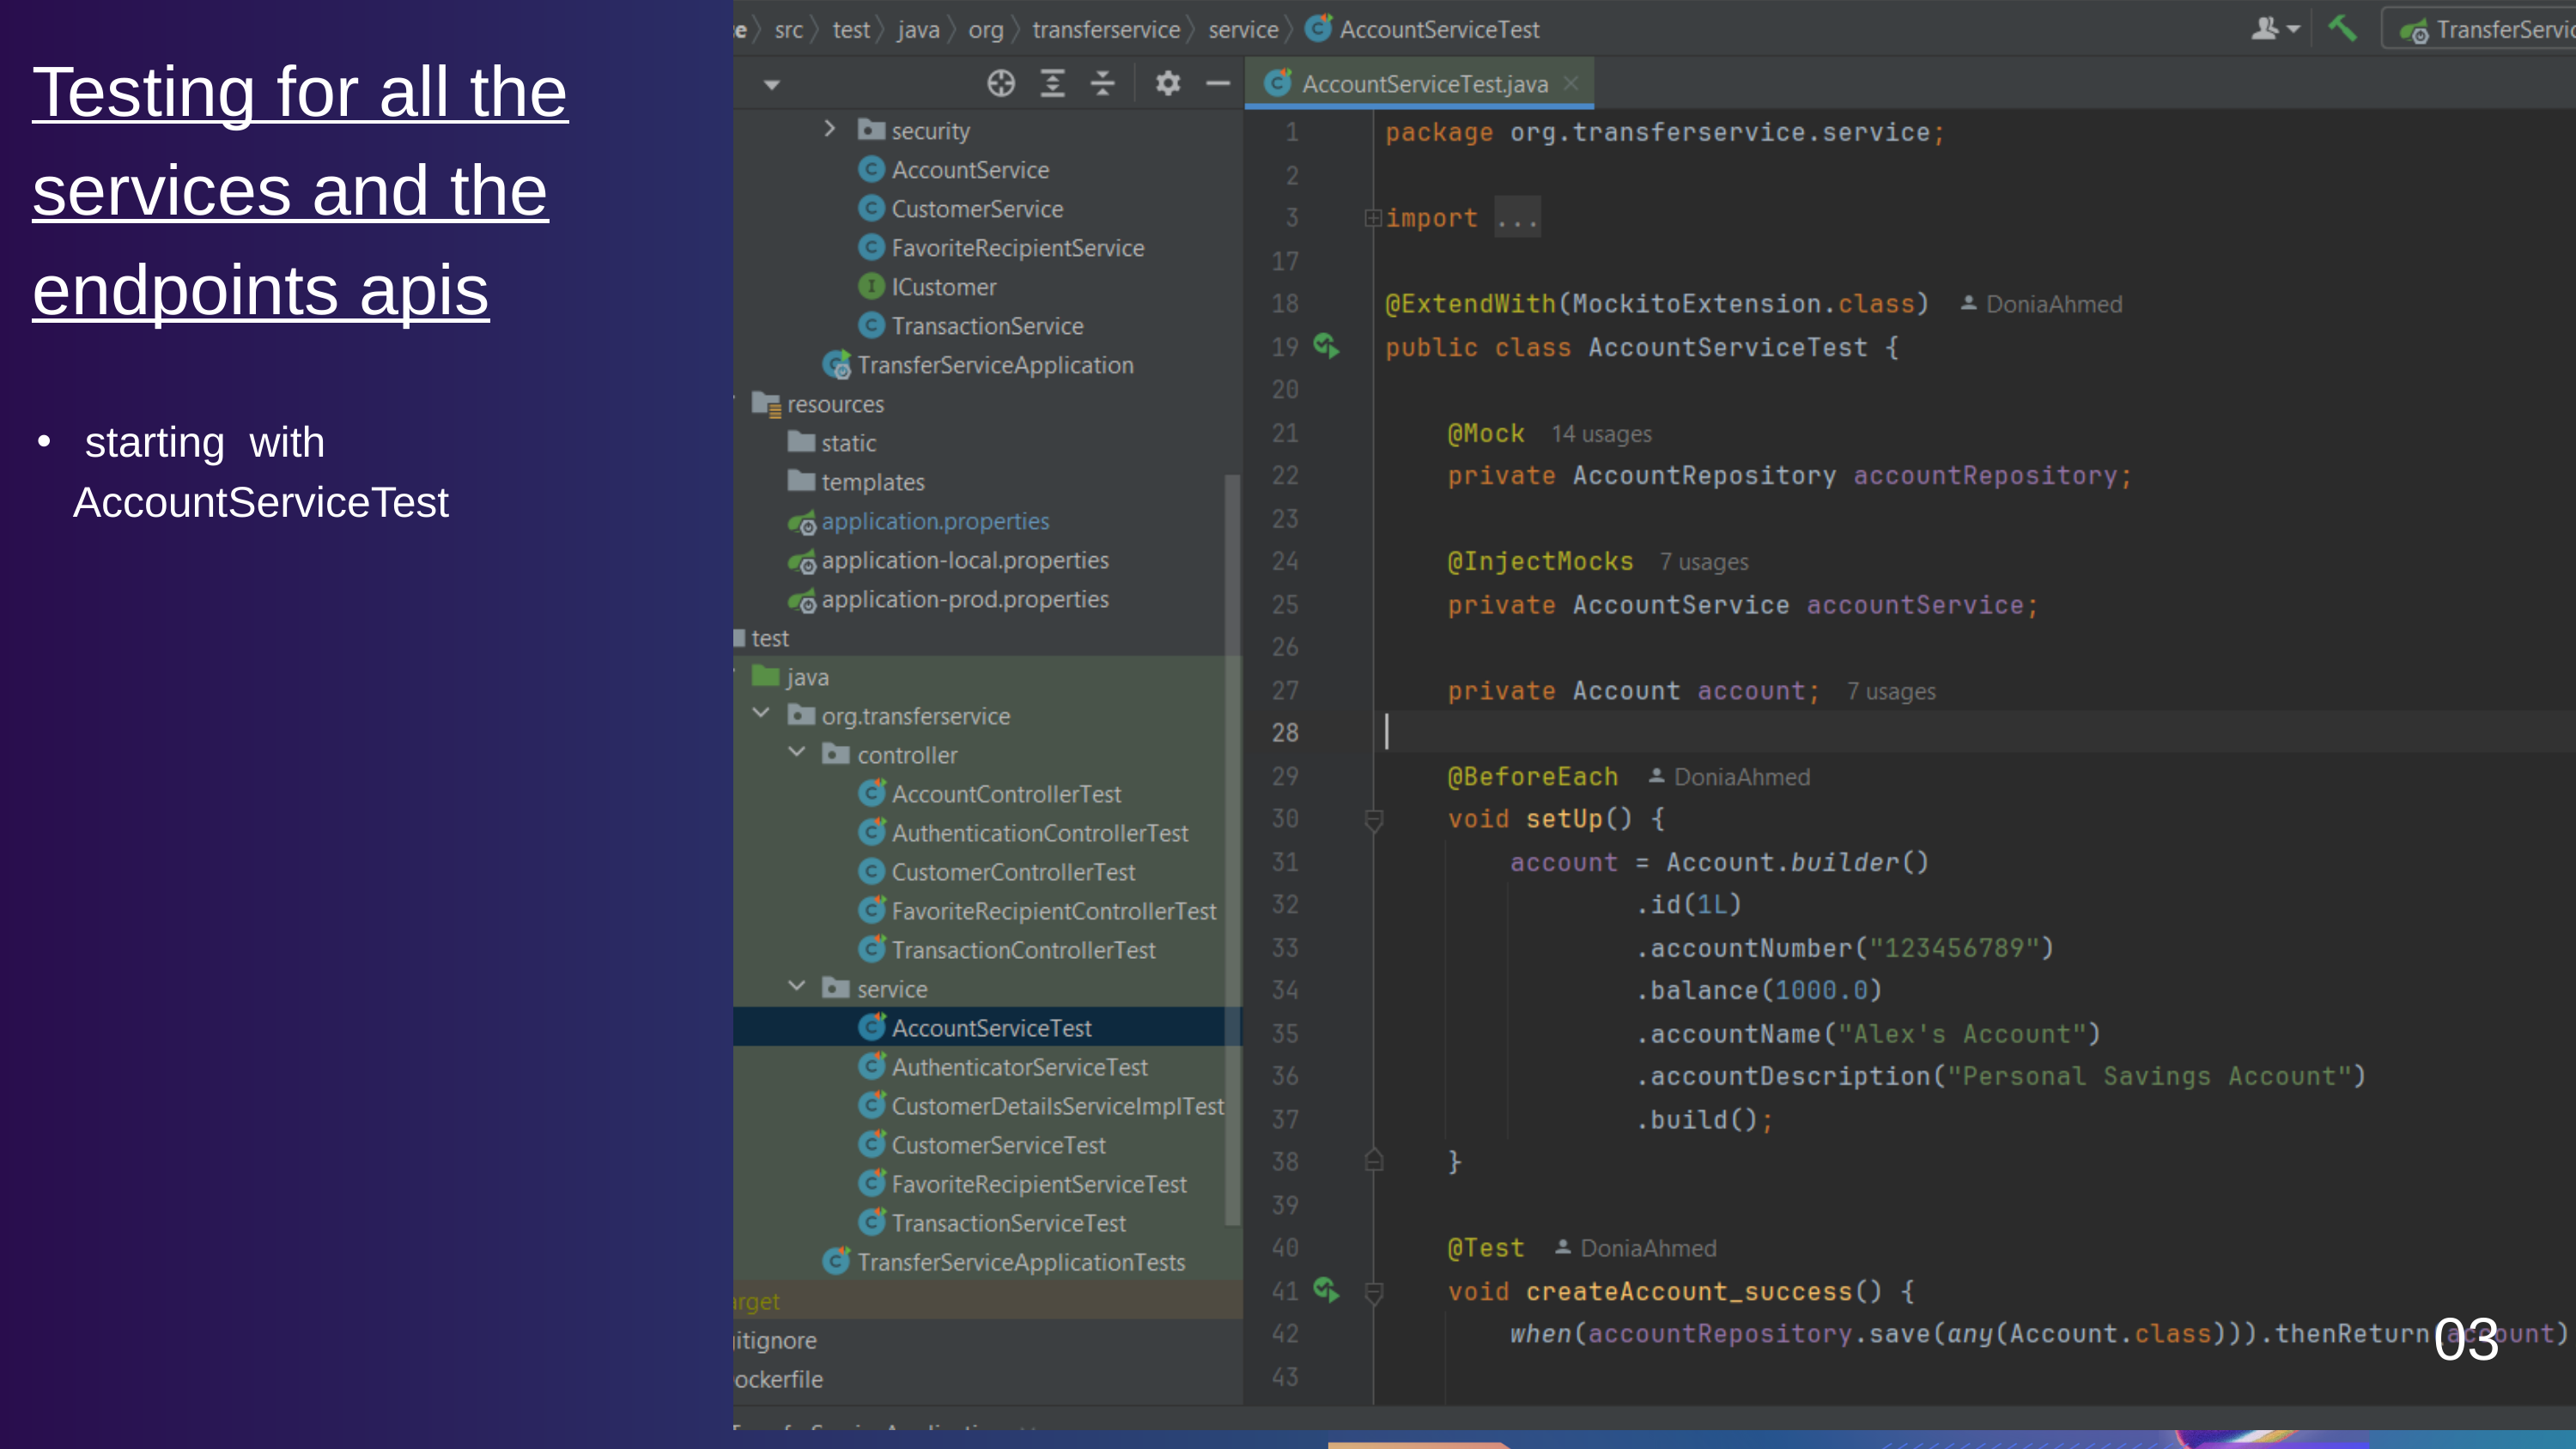

Testing for all the services and the endpoints apis
 starting  with AccountServiceTest

03